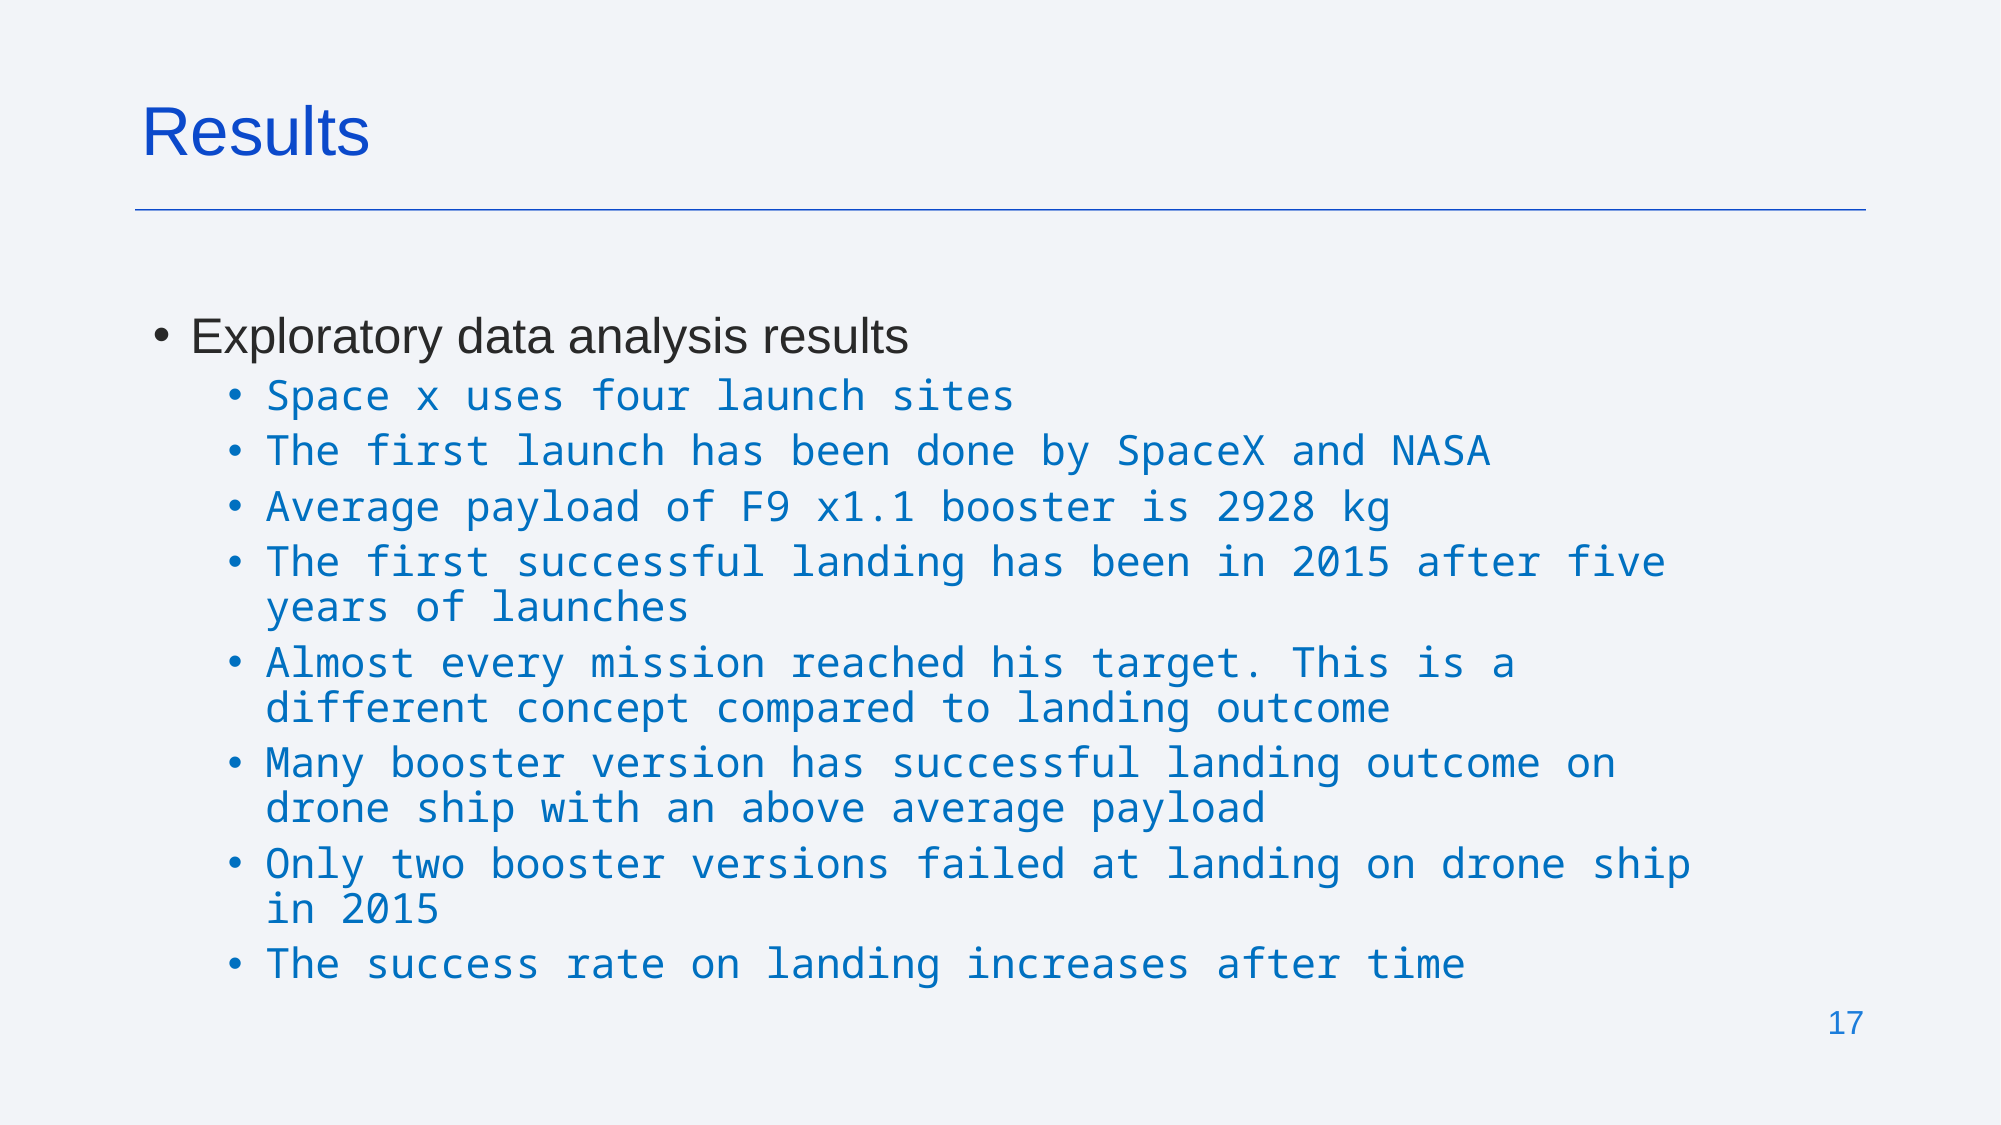

Results
Exploratory data analysis results
Space x uses four launch sites
The first launch has been done by SpaceX and NASA
Average payload of F9 x1.1 booster is 2928 kg
The first successful landing has been in 2015 after five years of launches
Almost every mission reached his target. This is a different concept compared to landing outcome
Many booster version has successful landing outcome on drone ship with an above average payload
Only two booster versions failed at landing on drone ship in 2015
The success rate on landing increases after time

17